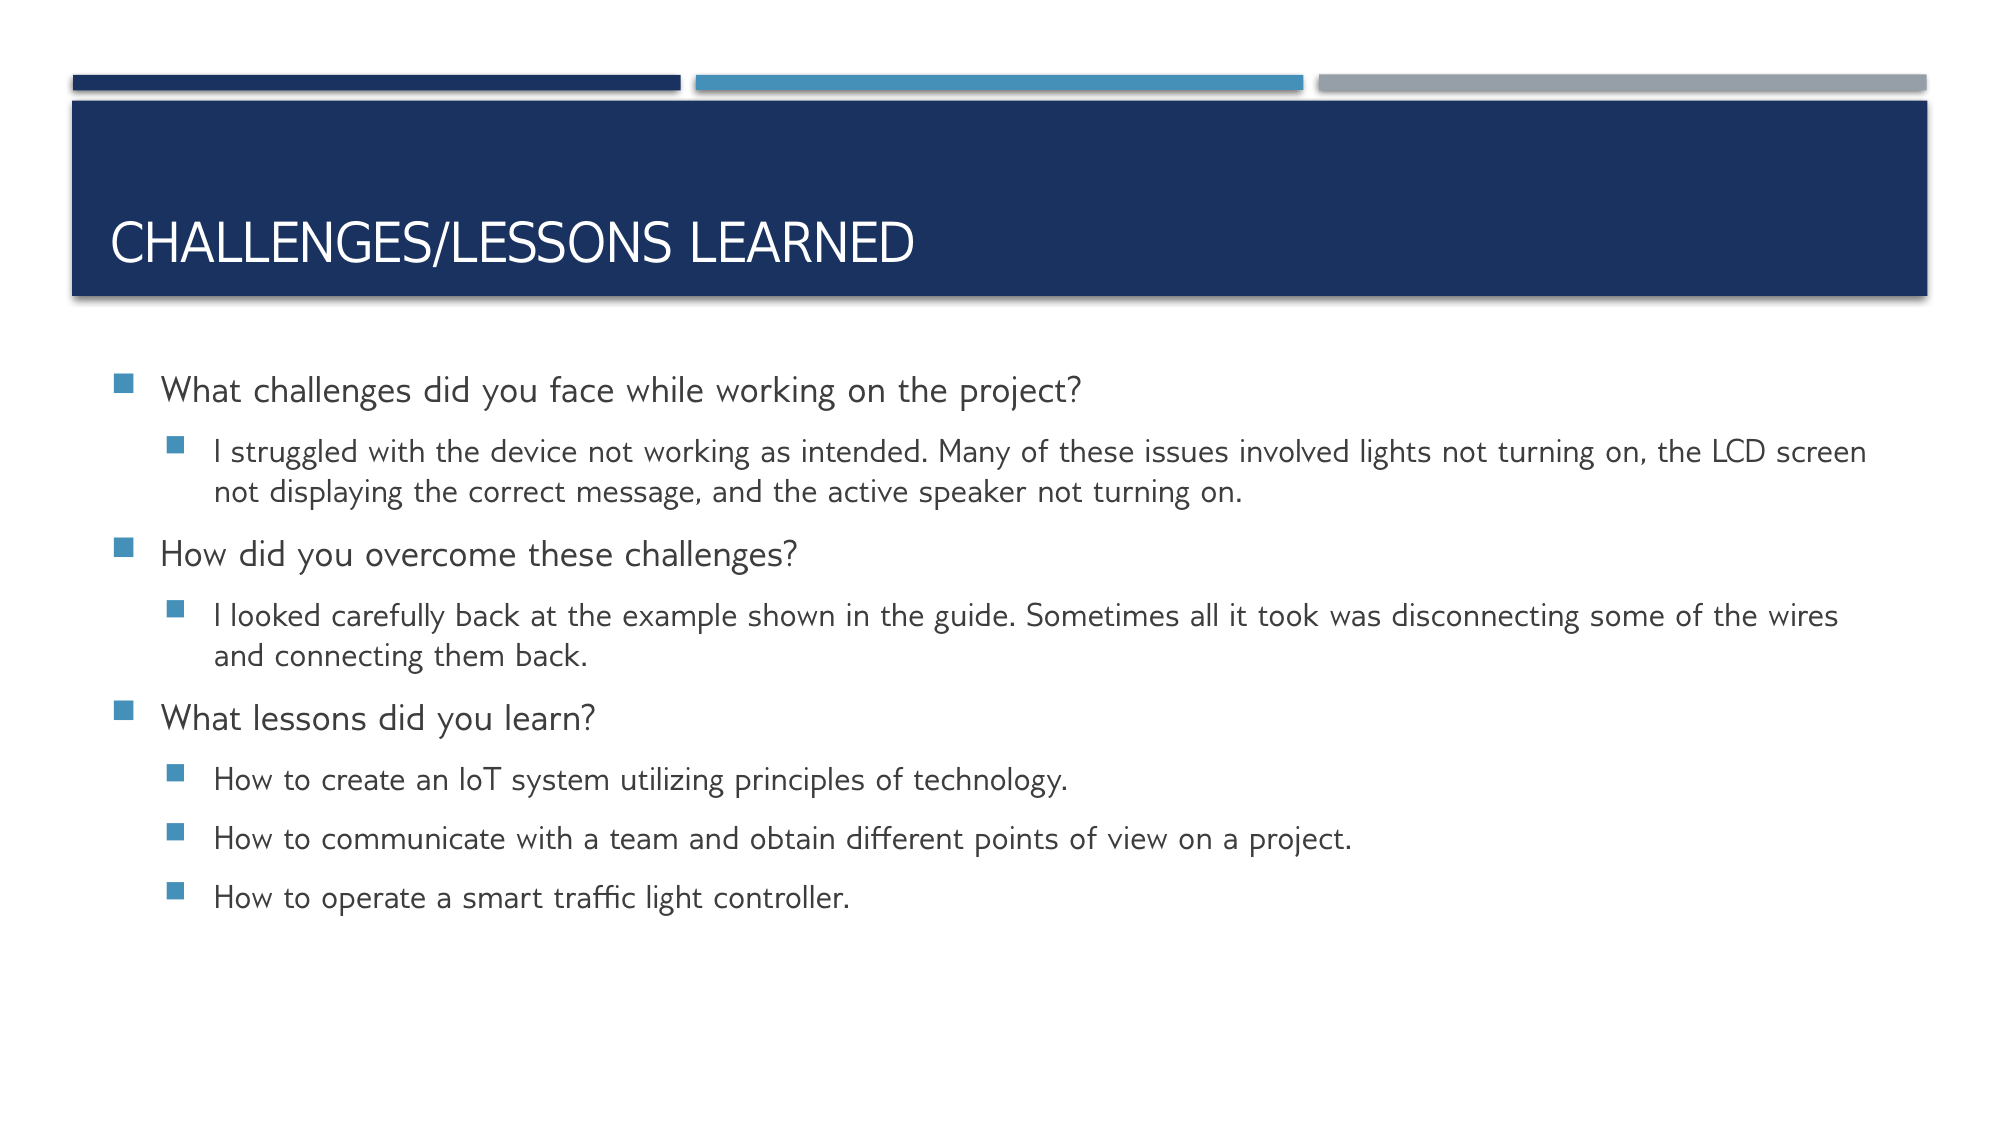

# Challenges/lessons learned
What challenges did you face while working on the project?
I struggled with the device not working as intended. Many of these issues involved lights not turning on, the LCD screen not displaying the correct message, and the active speaker not turning on.
How did you overcome these challenges?
I looked carefully back at the example shown in the guide. Sometimes all it took was disconnecting some of the wires and connecting them back.
What lessons did you learn?
How to create an IoT system utilizing principles of technology.
How to communicate with a team and obtain different points of view on a project.
How to operate a smart traffic light controller.